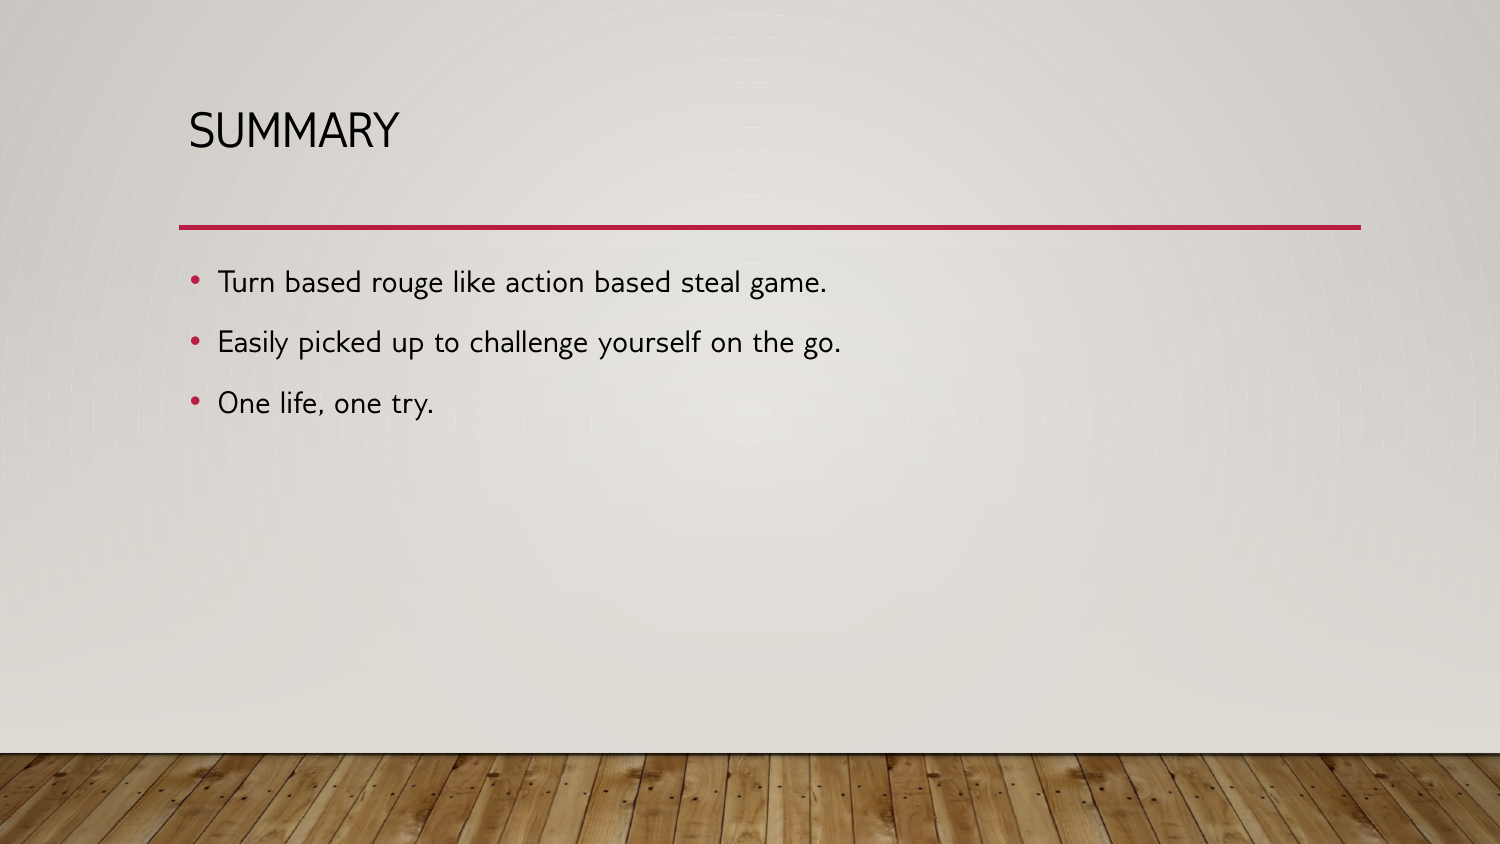

# Summary
Turn based rouge like action based steal game.
Easily picked up to challenge yourself on the go.
One life, one try.